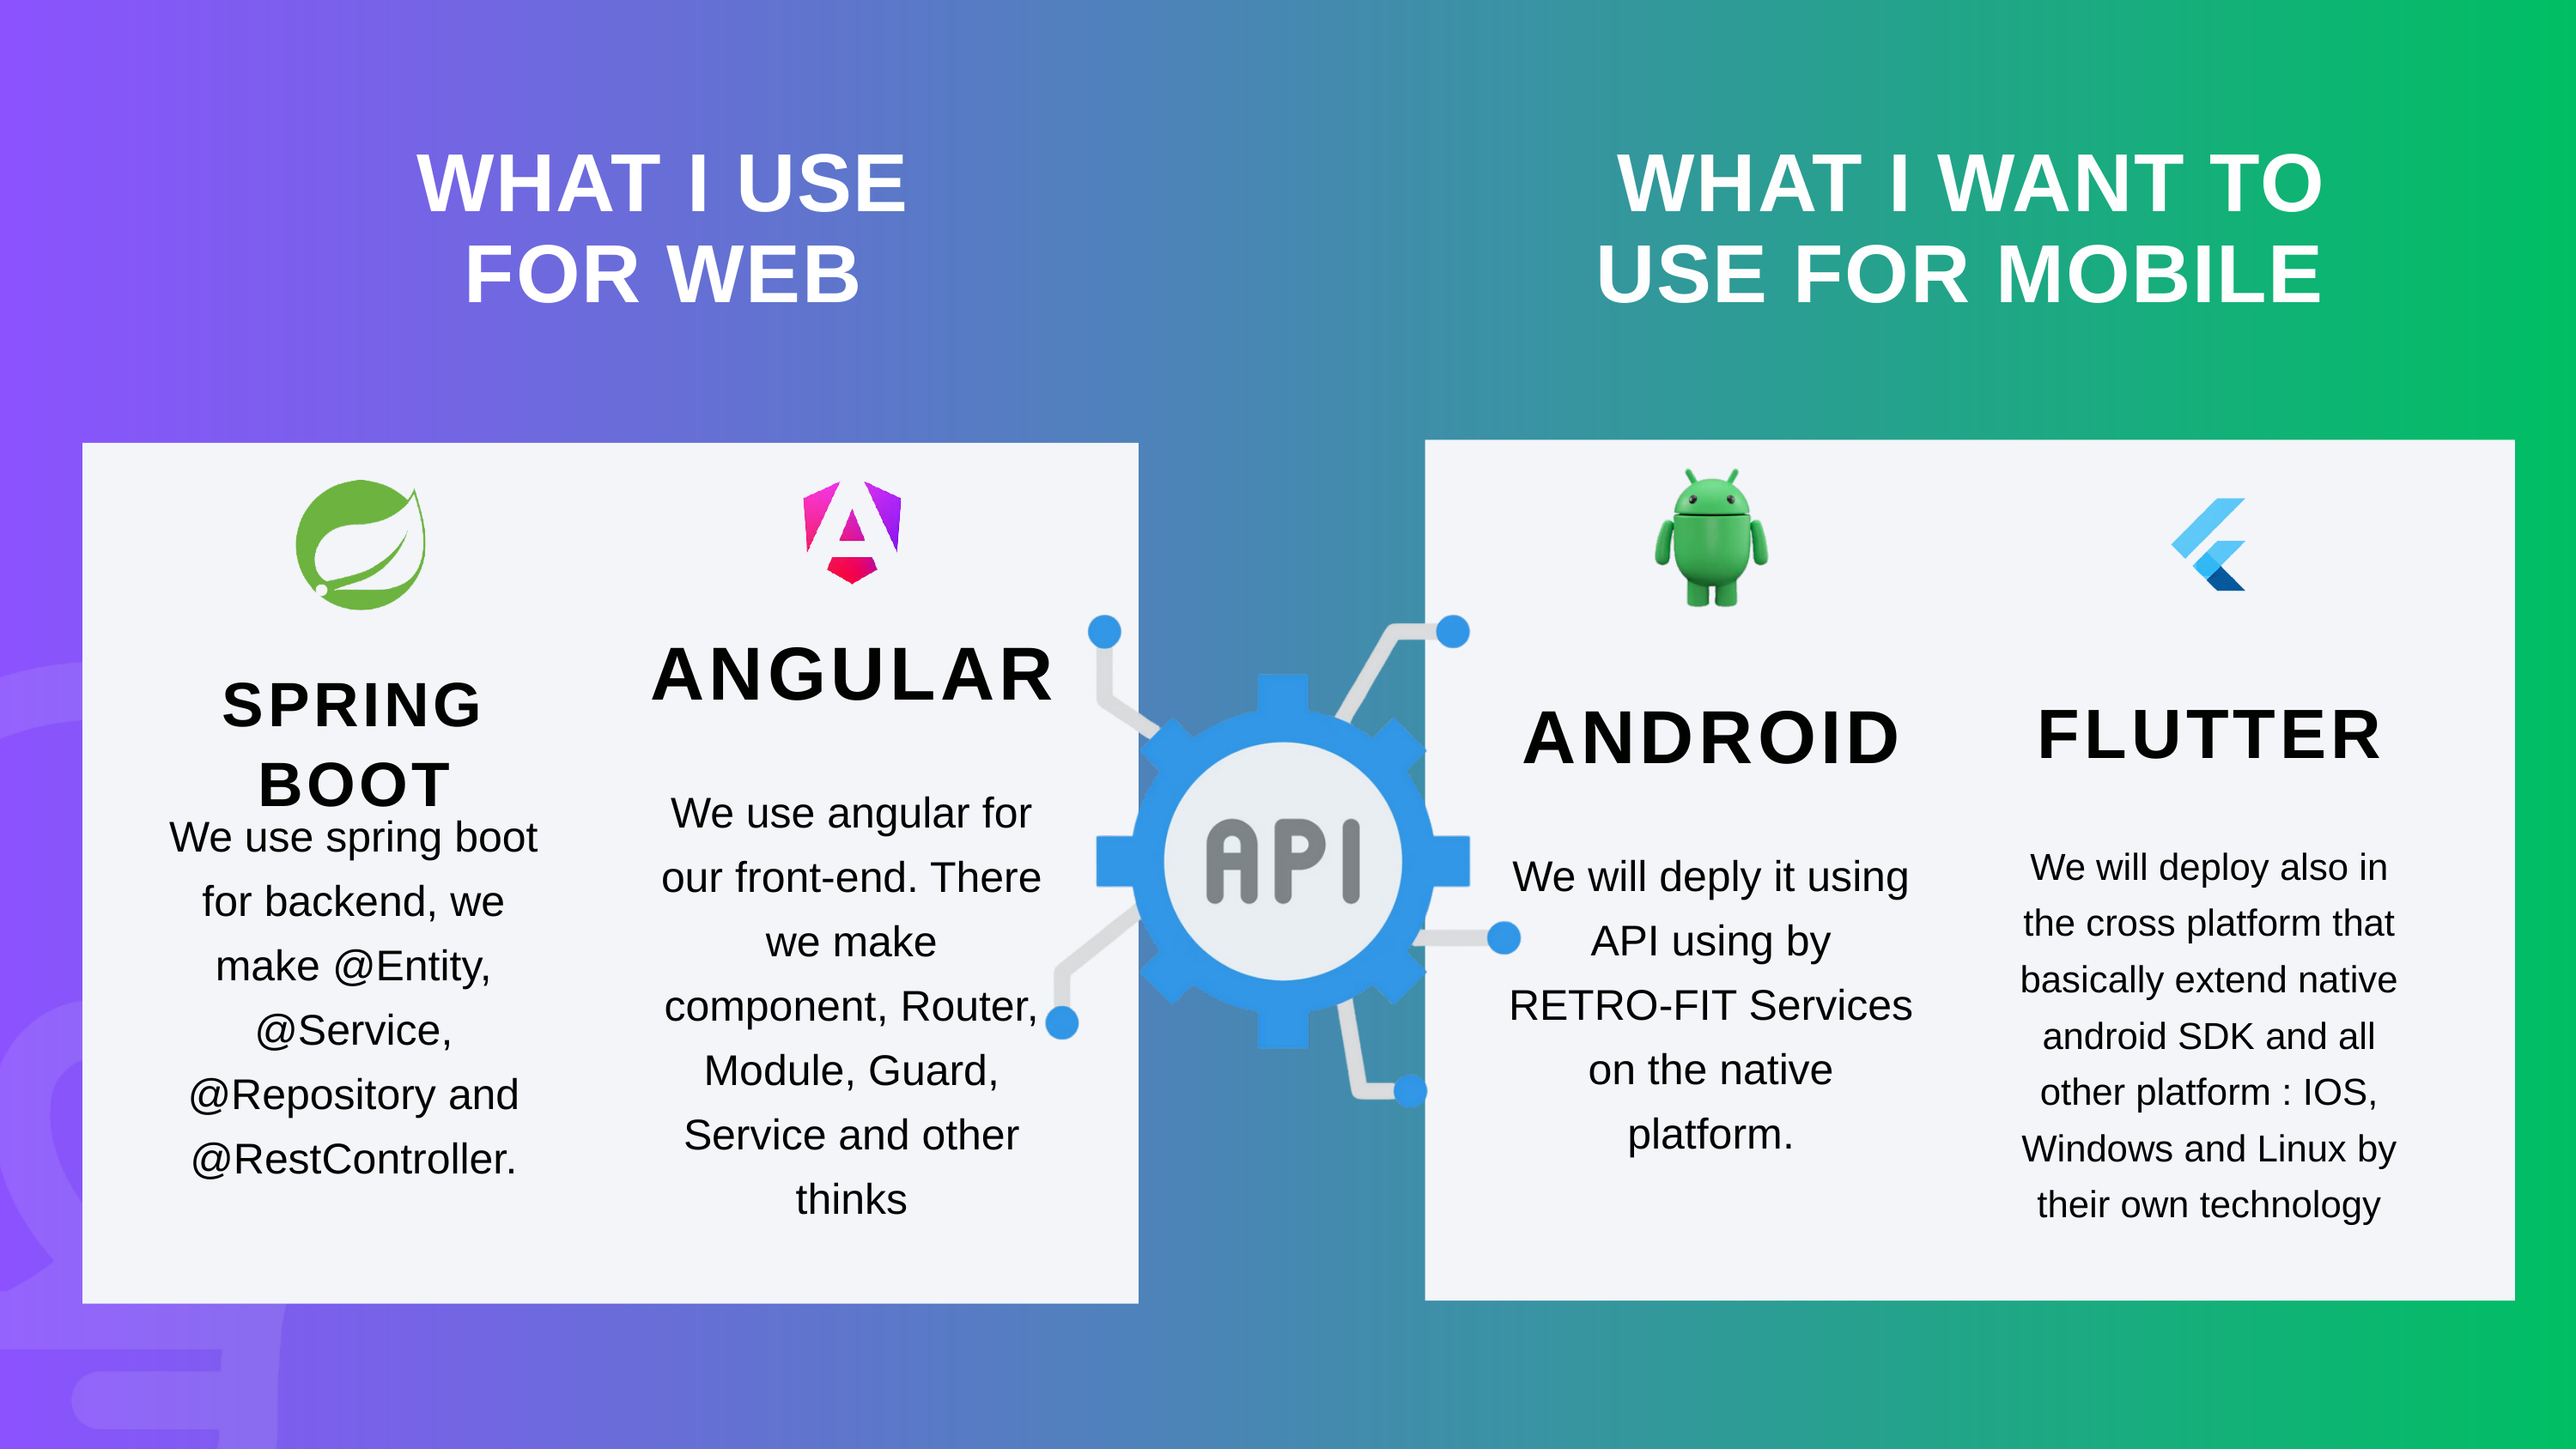

WHAT I USE FOR WEB
WHAT I WANT TO USE FOR MOBILE

ANGULAR
We use angular for our front-end. There we make component, Router, Module, Guard, Service and other thinks

SPRING BOOT
We use spring boot for backend, we make @Entity, @Service, @Repository and @RestController.
ANDROID
We will deply it using API using by RETRO-FIT Services on the native platform.
FLUTTER
We will deploy also in the cross platform that basically extend native android SDK and all other platform : IOS, Windows and Linux by their own technology